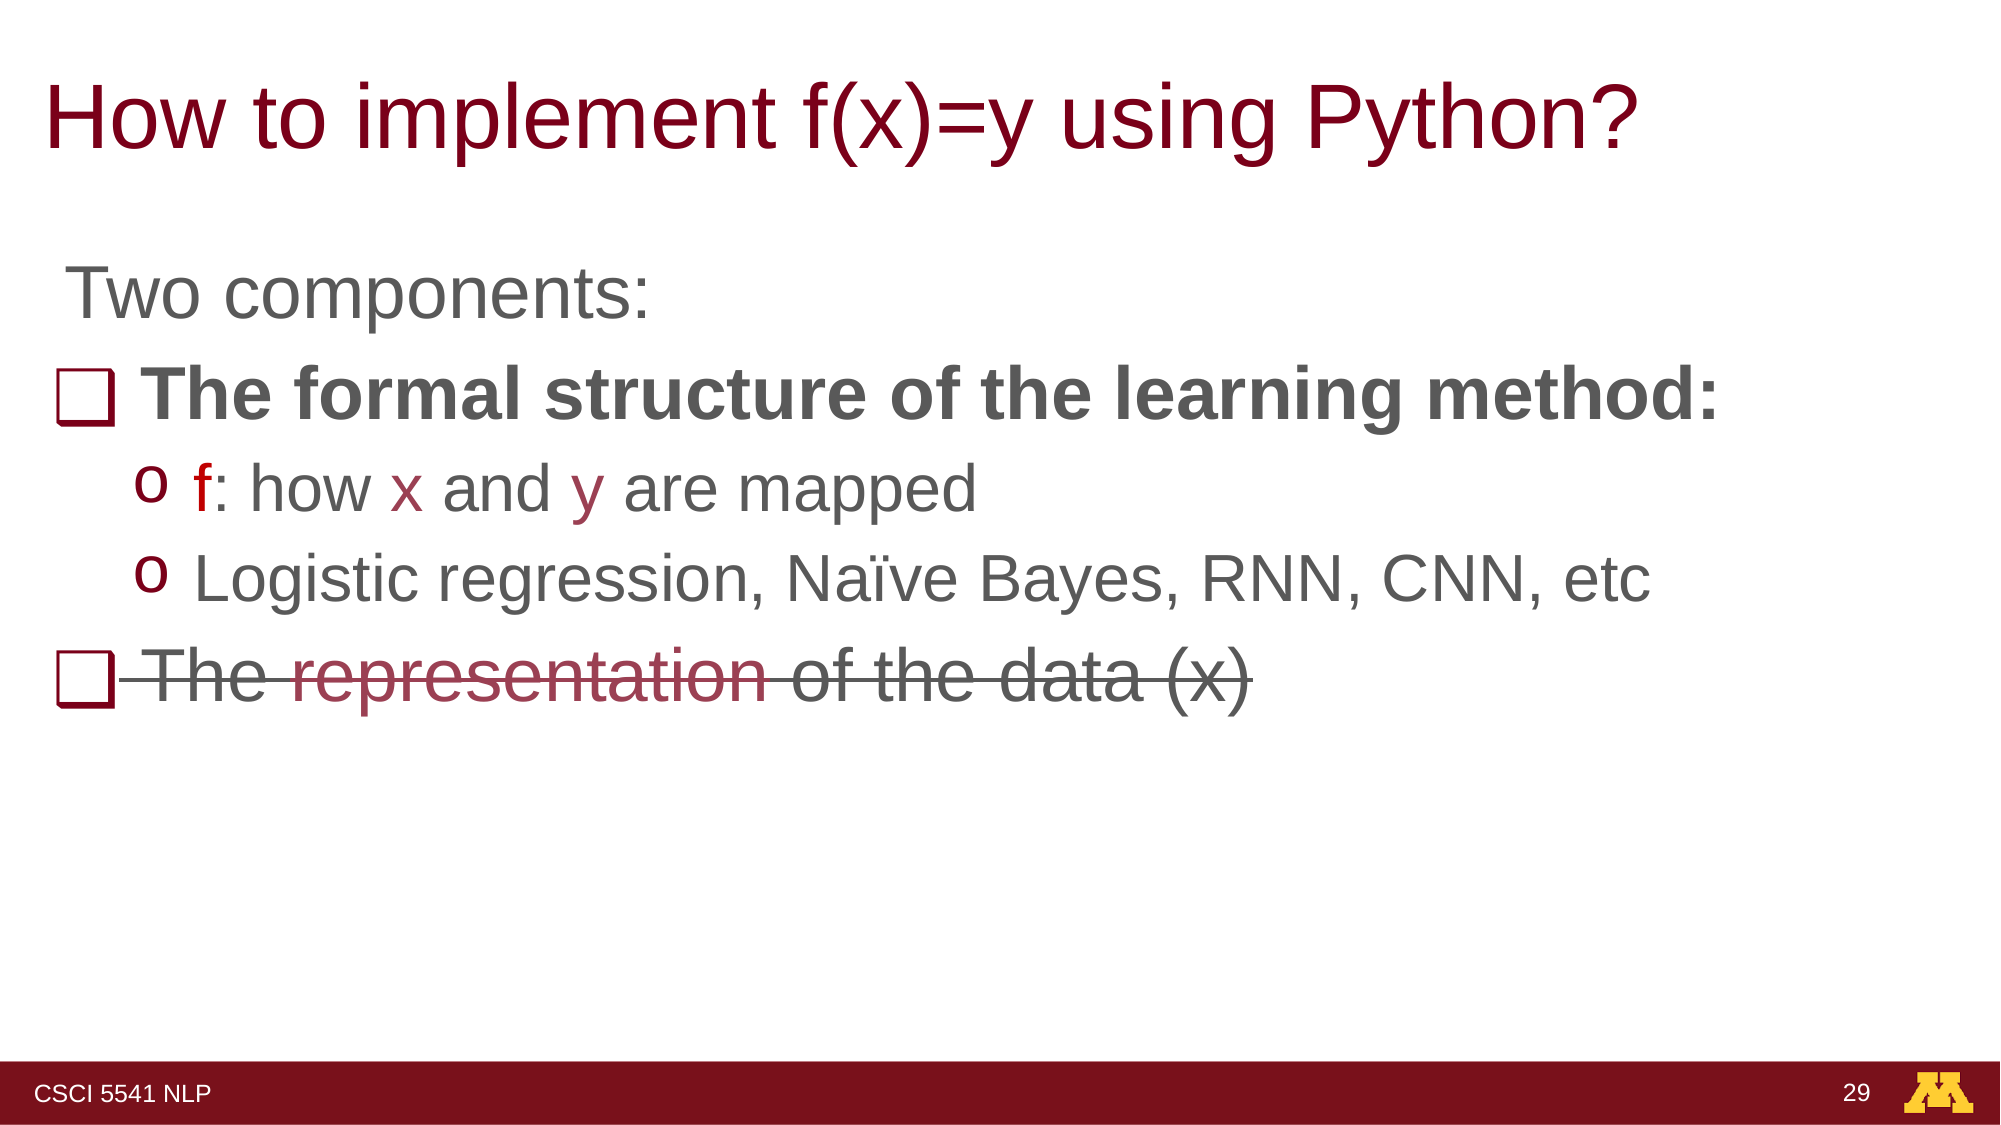

# How to implement f(x)=y using Python?
 Two components:
 The formal structure of the learning method:
f: how x and y are mapped
Logistic regression, Naïve Bayes, RNN, CNN, etc
 The representation of the data (x)
29